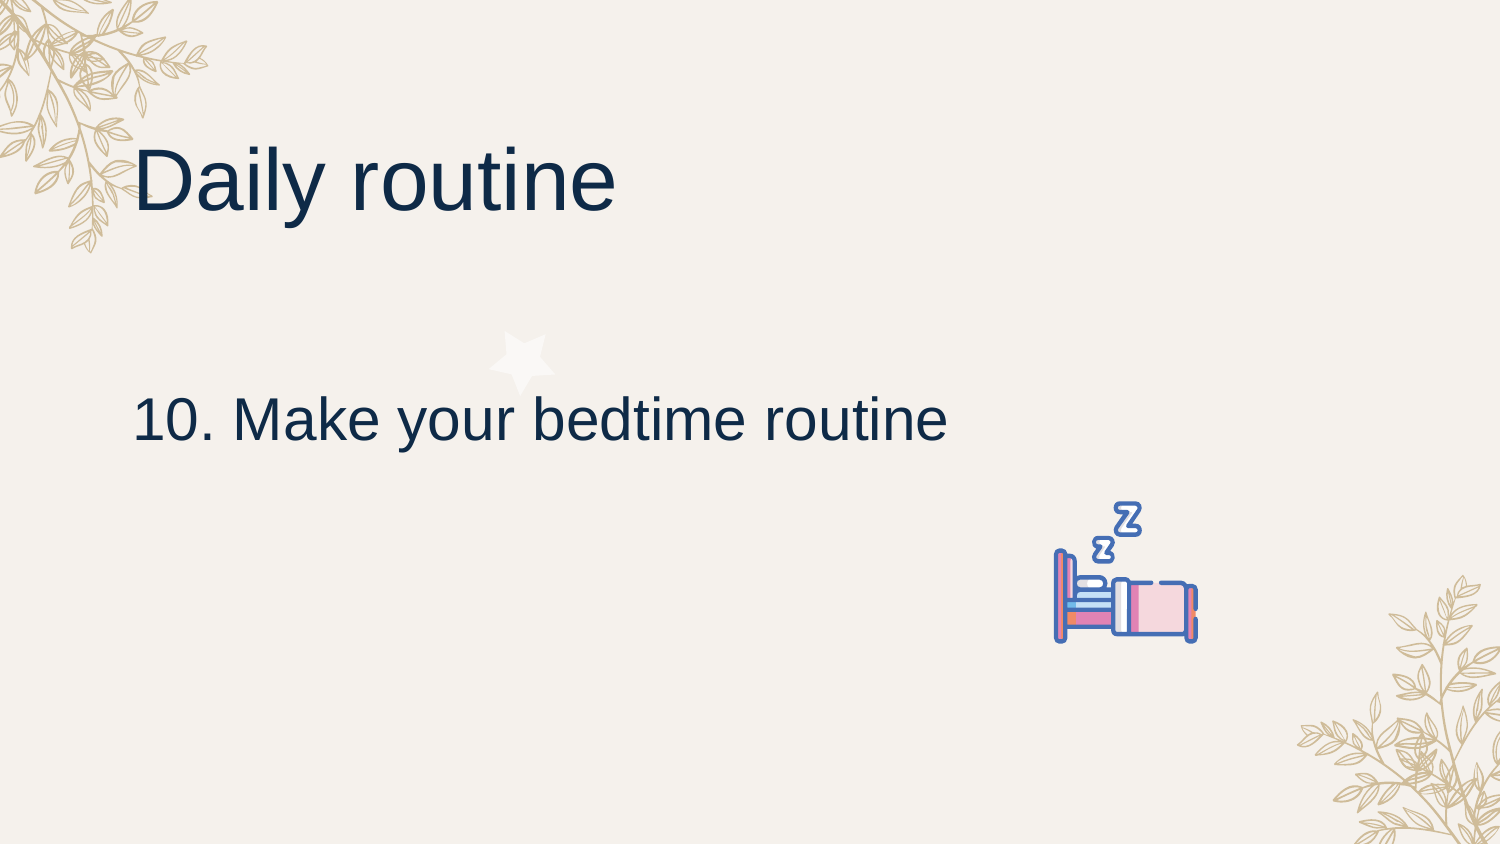

Daily routine

10. Make your bedtime routine